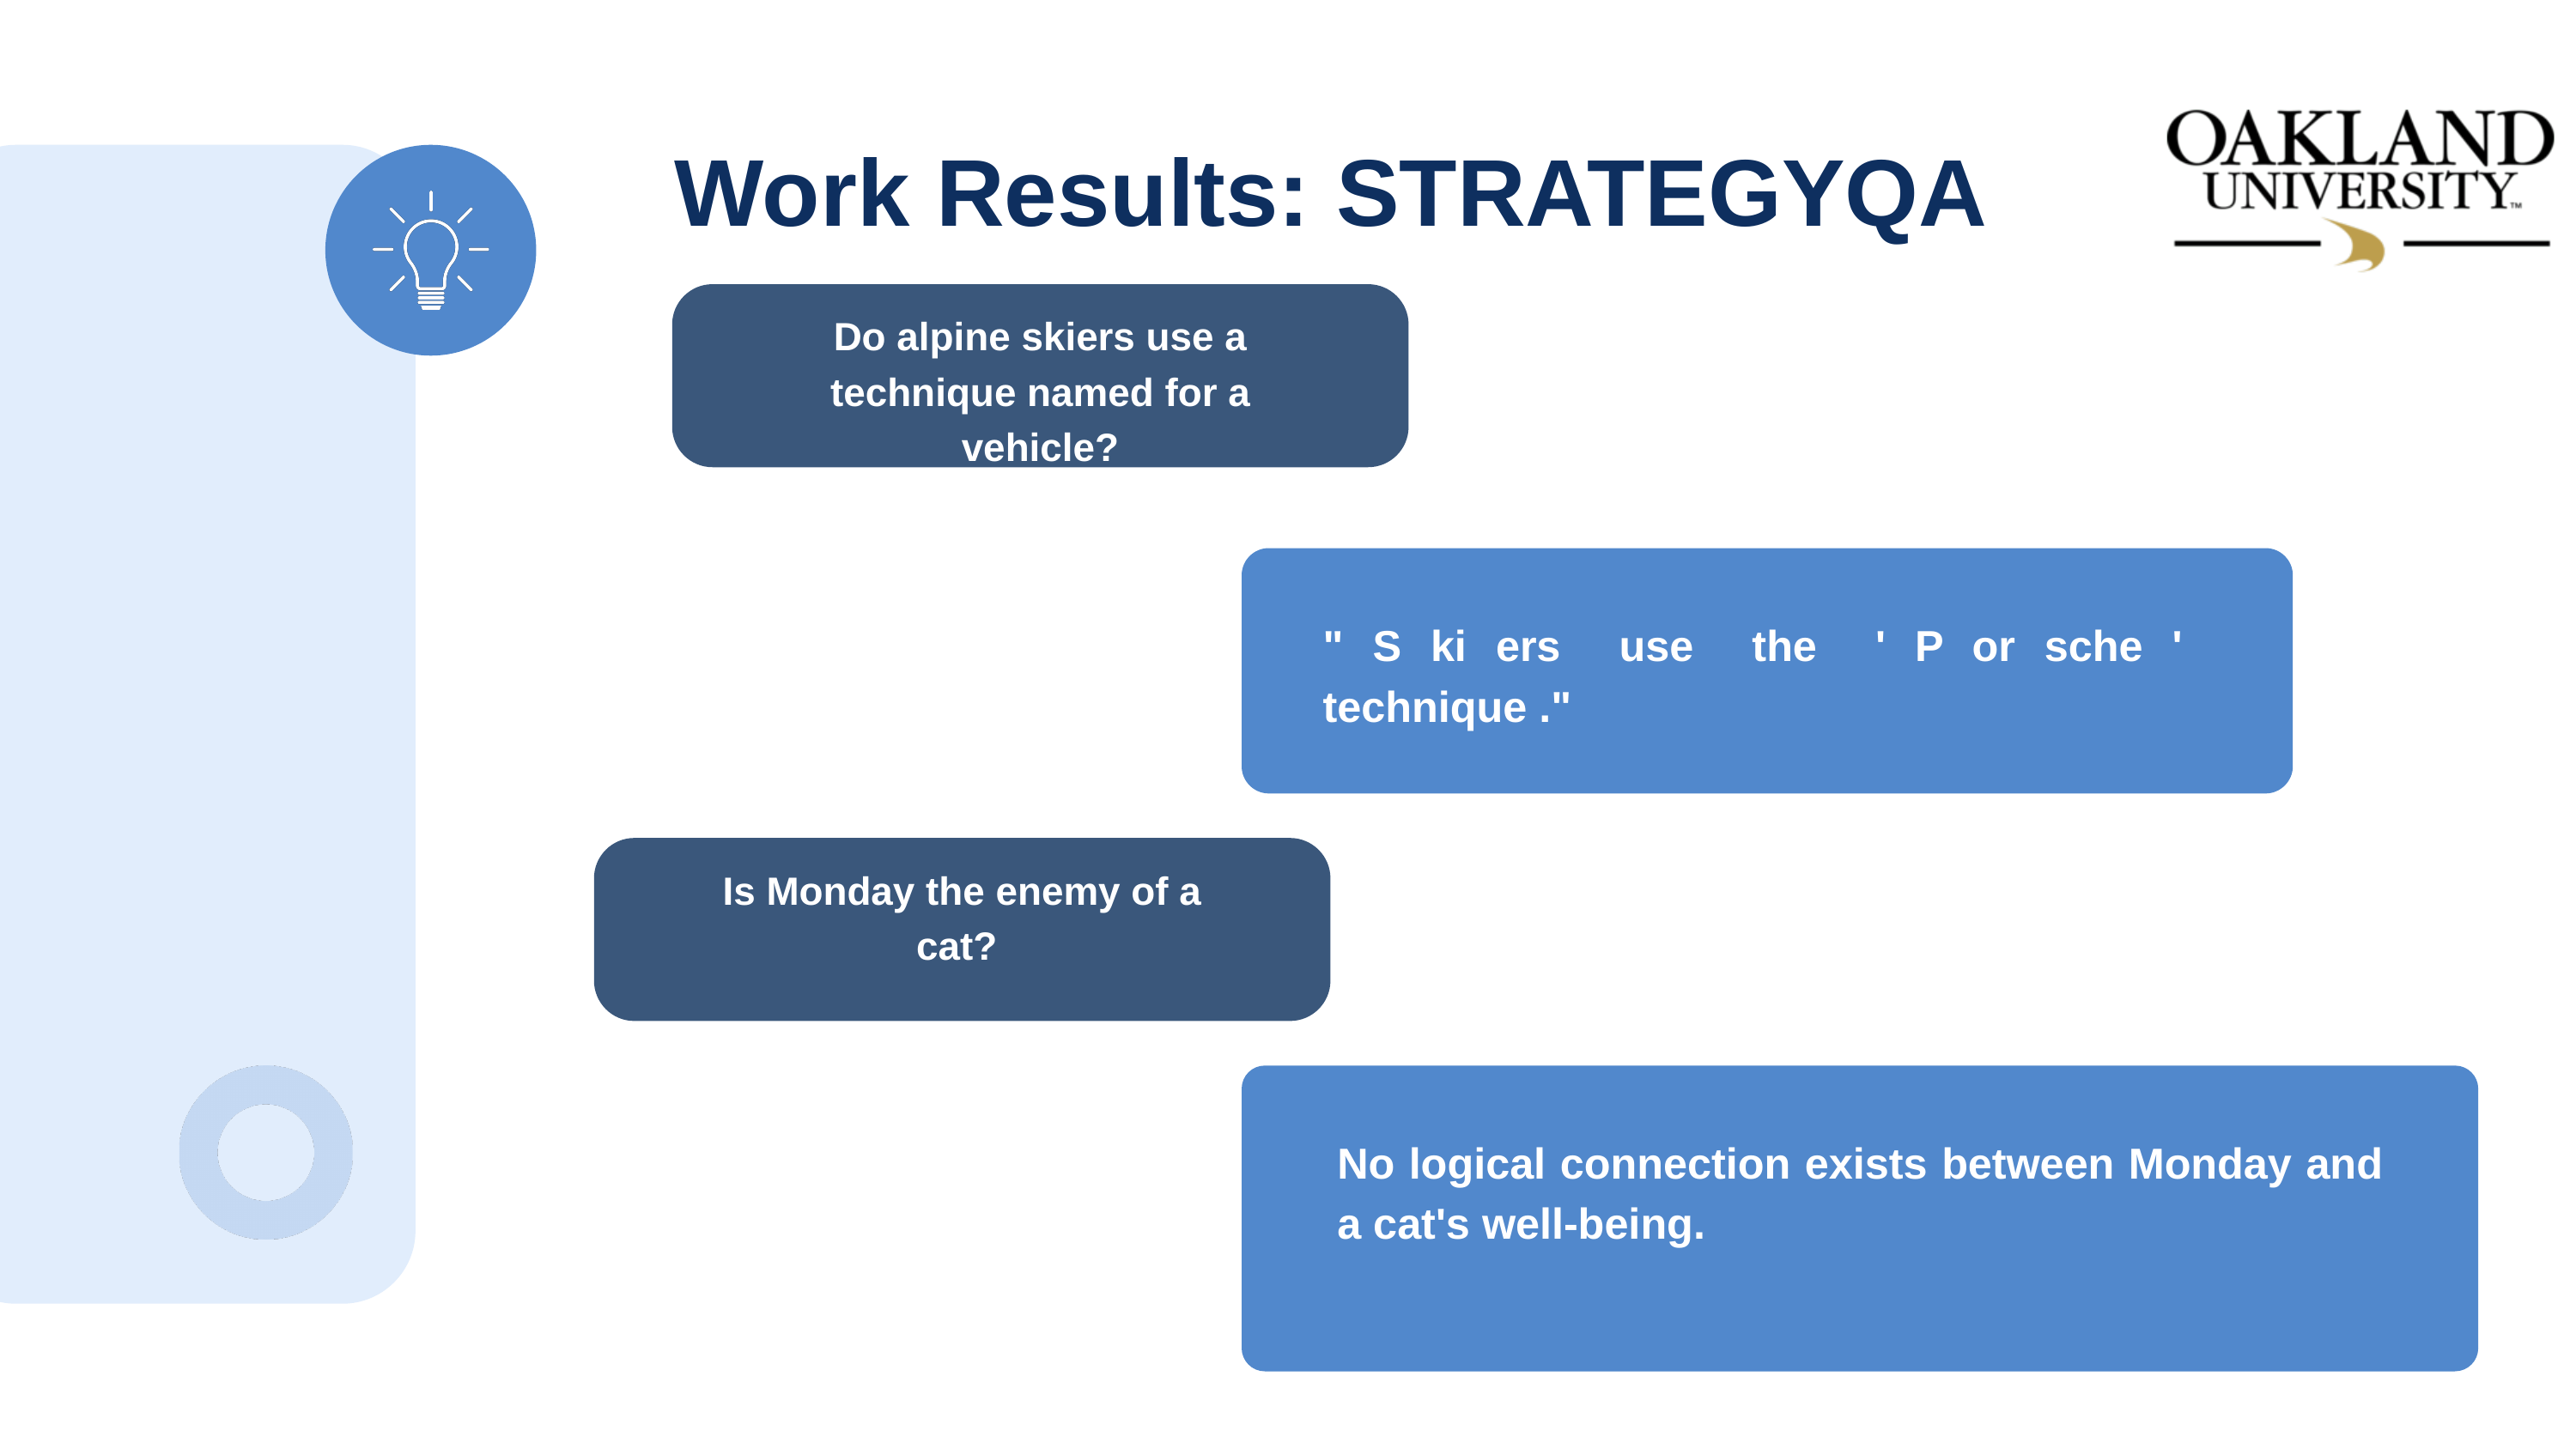

Work Results: STRATEGYQA

Do alpine skiers use a technique named for a vehicle?

" S ki ers  use  the  ' P or sche '  technique ."

Is Monday the enemy of a cat?

No logical connection exists between Monday and a cat's well-being.